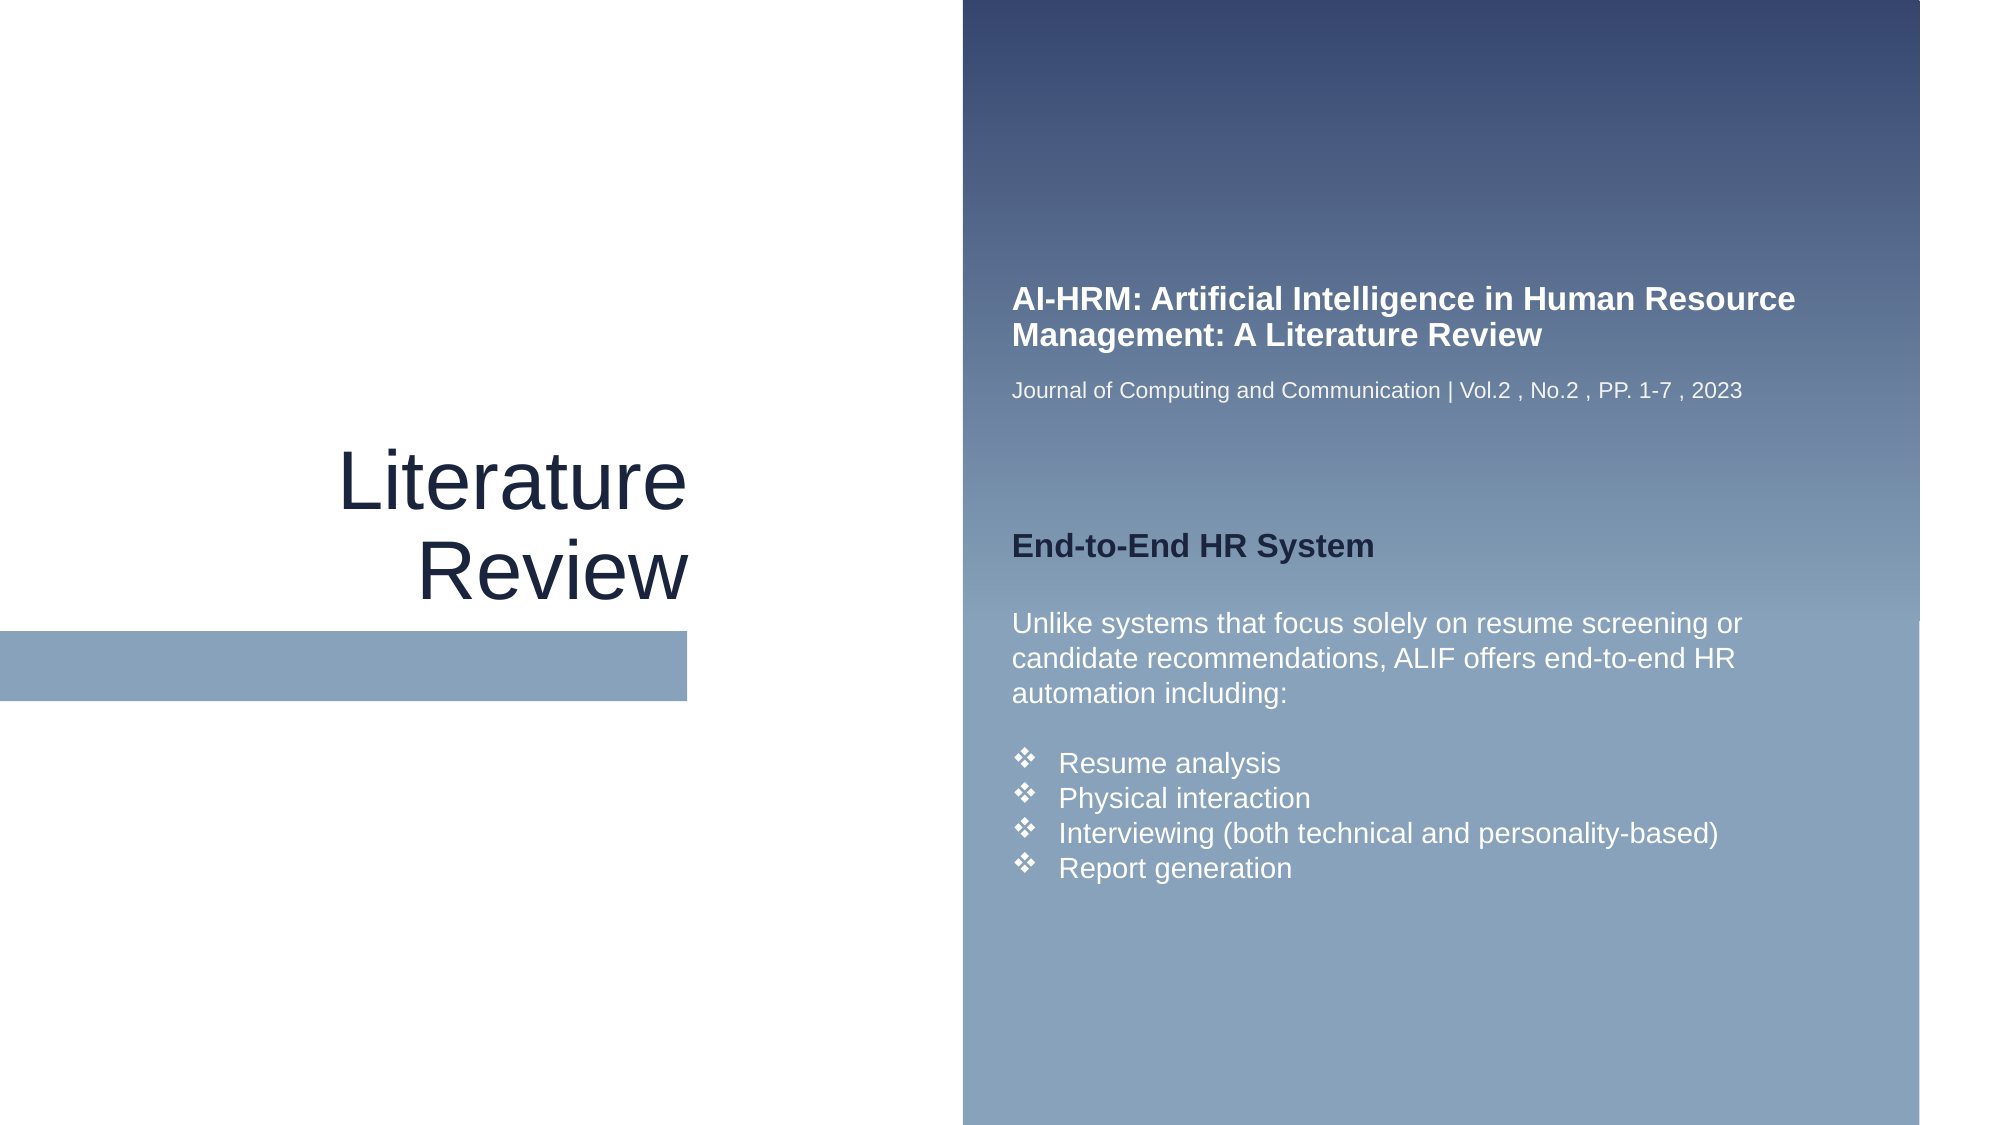

AI-HRM: Artificial Intelligence in Human Resource
Management: A Literature Review
Journal of Computing and Communication | Vol.2 , No.2 , PP. 1-7 , 2023

Literature
Review
End-to-End HR System

Unlike systems that focus solely on resume screening or candidate recommendations, ALIF offers end-to-end HR automation including:
Resume analysis
Physical interaction
Interviewing (both technical and personality-based)
Report generation